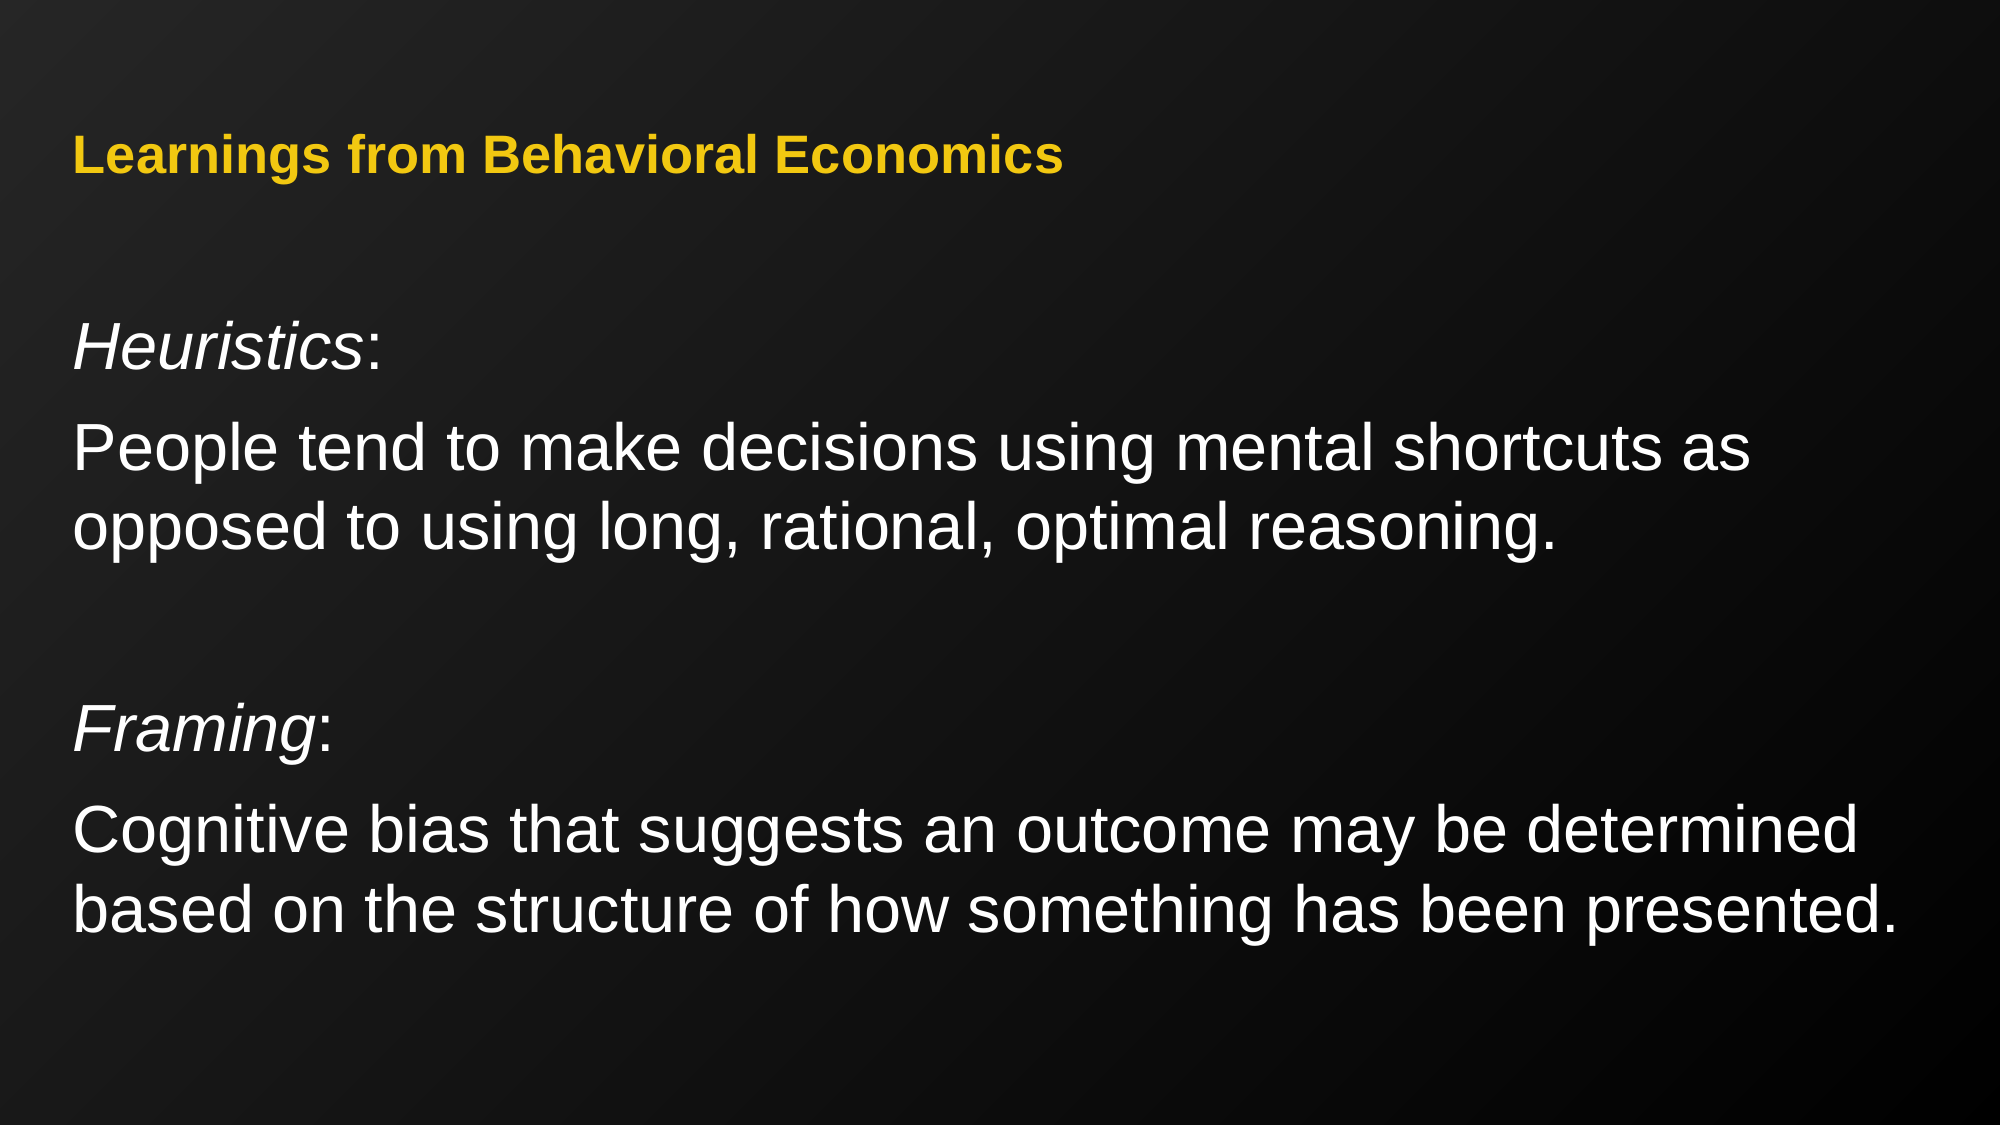

# Learnings from Behavioral Economics
Heuristics:
People tend to make decisions using mental shortcuts as opposed to using long, rational, optimal reasoning.

Framing:
Cognitive bias that suggests an outcome may be determined based on the structure of how something has been presented.